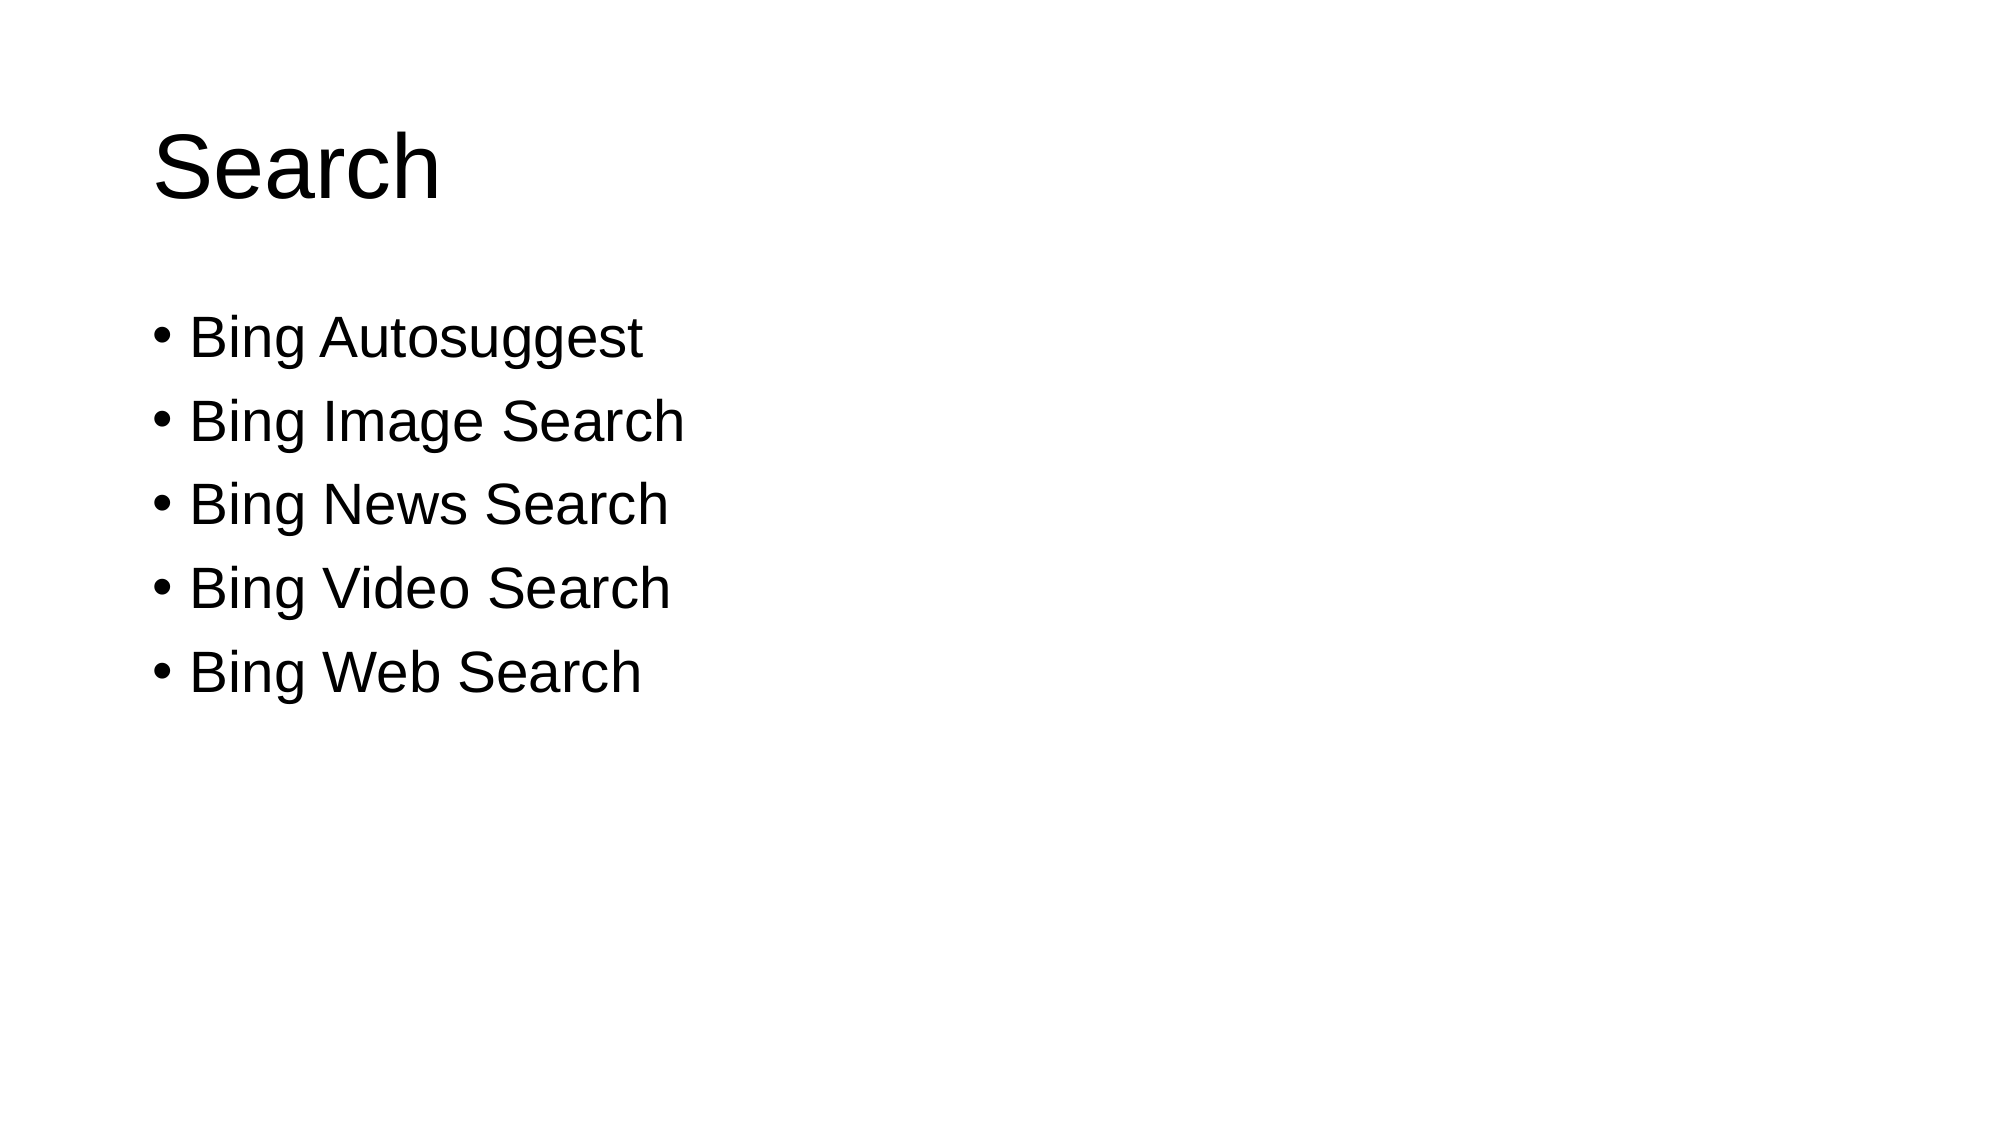

# Search
Bing Autosuggest
Bing Image Search
Bing News Search
Bing Video Search
Bing Web Search